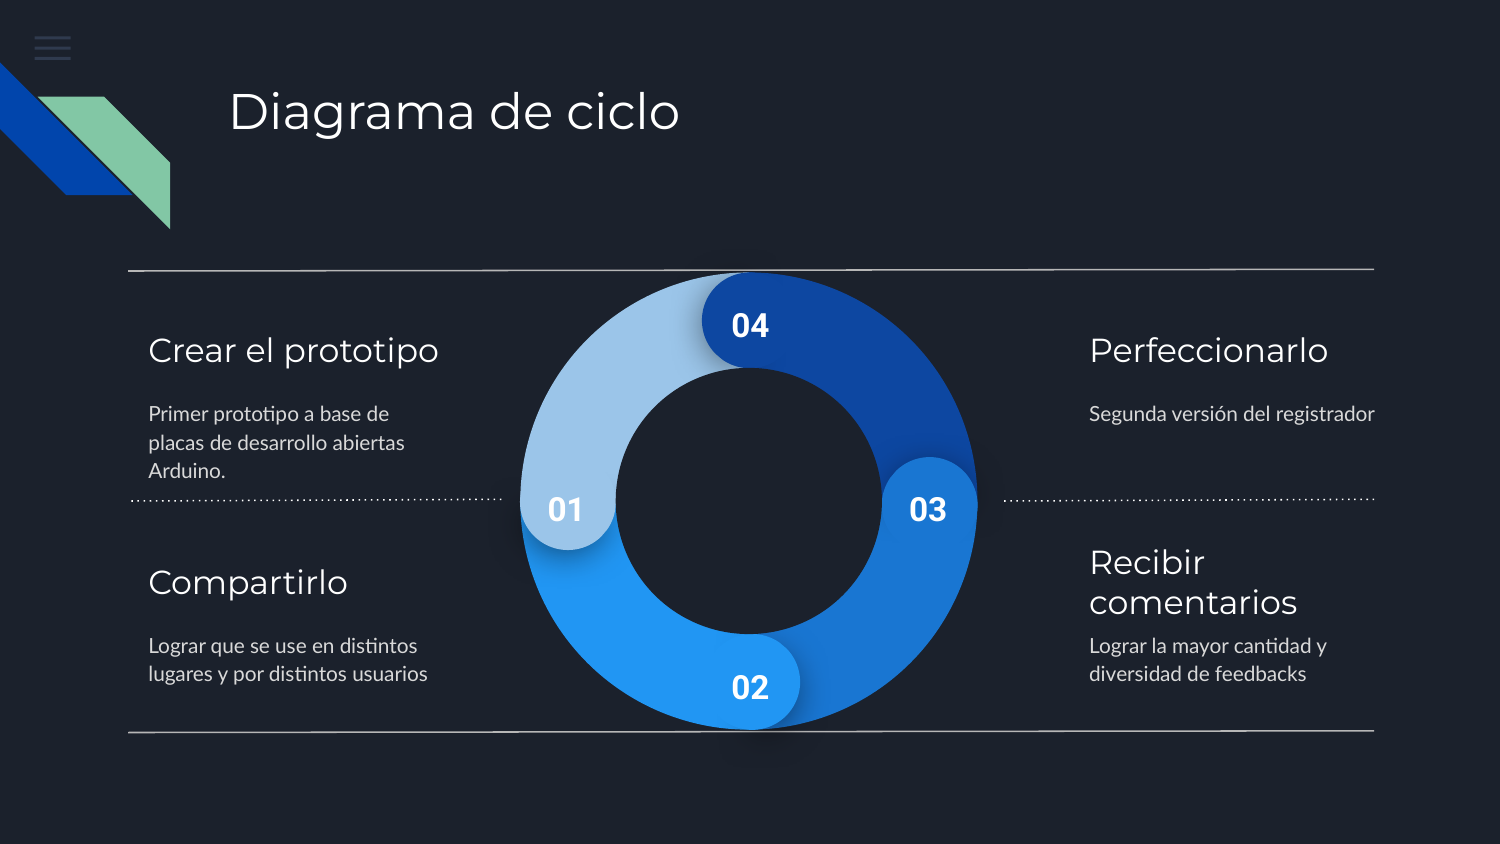

# Diagrama de ciclo

04
Crear el prototipo
Perfeccionarlo

Primer prototipo a base de placas de desarrollo abiertas Arduino.
Segunda versión del registrador
Lograr que se use en distintos lugares y por distintos usuarios
Lograr la mayor cantidad y diversidad de feedbacks

01
03
Compartirlo
Recibir comentarios

02